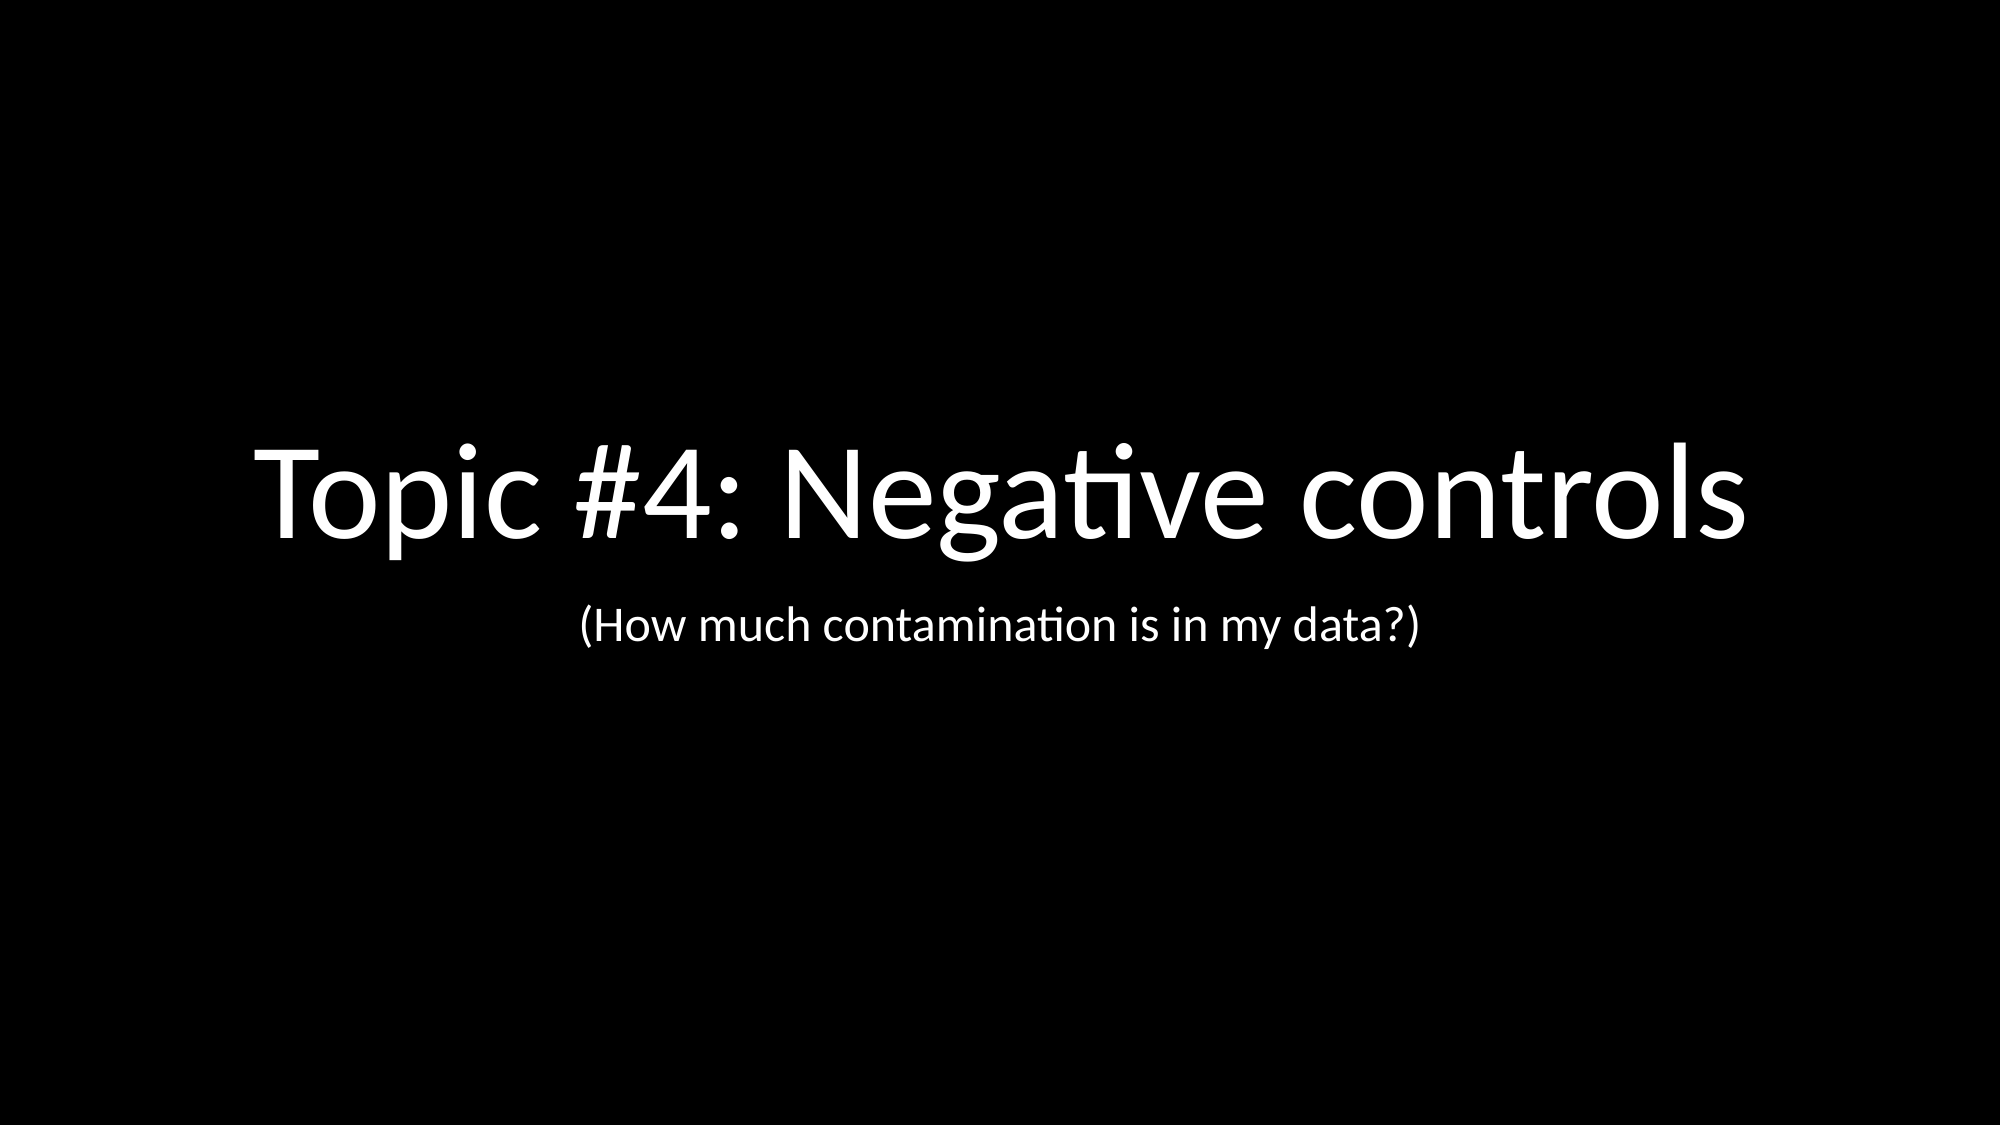

# Topic #4: Negative controls
(How much contamination is in my data?)